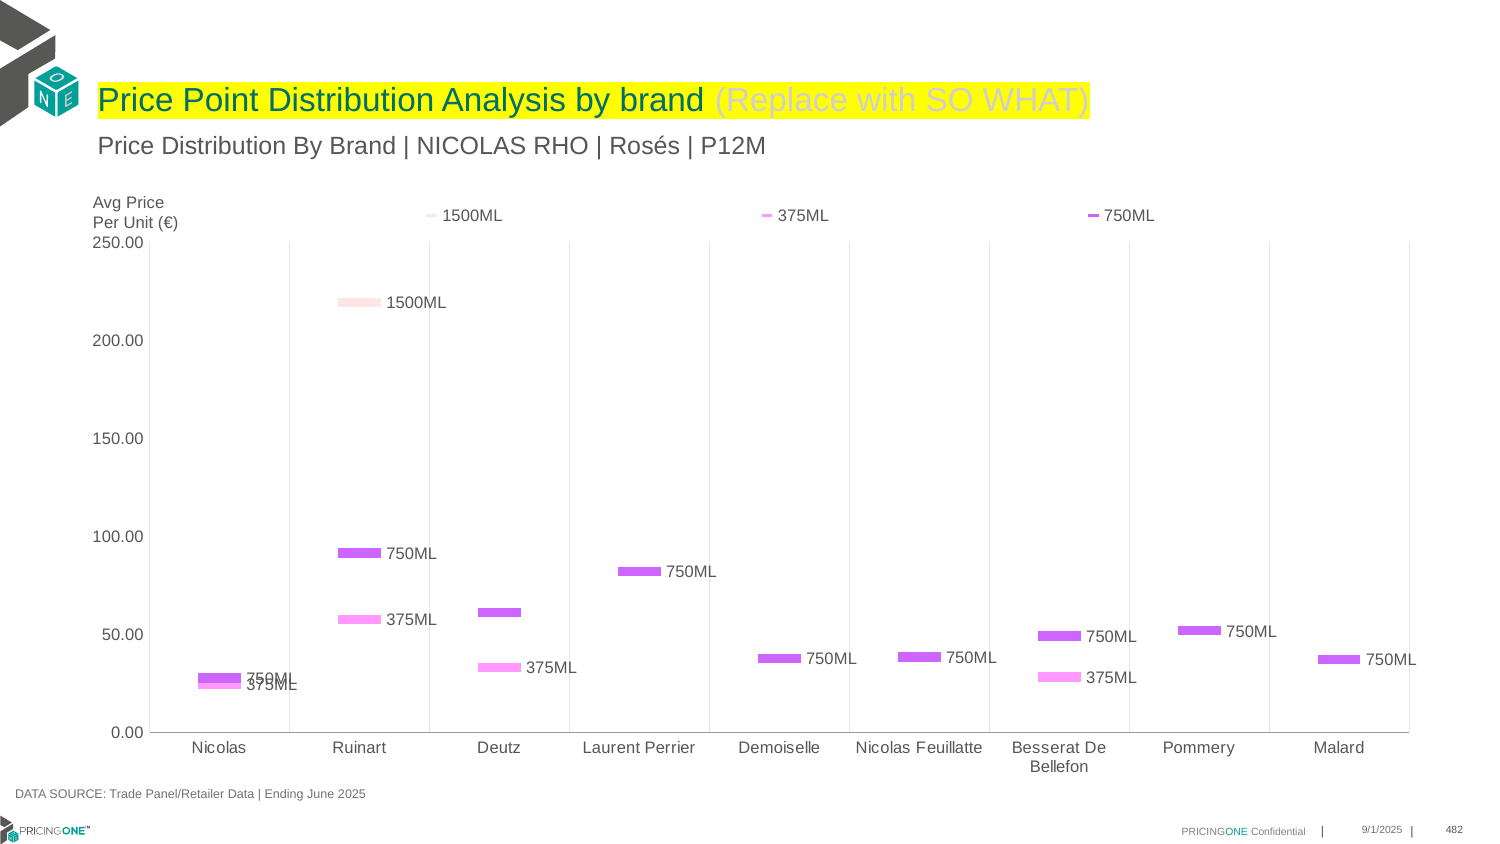

# Price Point Distribution Analysis by brand (Replace with SO WHAT)
Price Distribution By Brand | NICOLAS RHO | Rosés | P12M

### Chart

| Category | 1500ML | 375ML | 750ML |
|---|---|---|---|
| Nicolas | None | 24.4409 | 27.6305 |
| Ruinart | 219.0 | 57.4825 | 91.3648 |
| Deutz | None | 33.0921 | 61.192 |
| Laurent Perrier | None | None | 81.9251 |
| Demoiselle | None | None | 37.705 |
| Nicolas Feuillatte | None | None | 38.341 |
| Besserat De Bellefon | None | 28.2824 | 49.0447 |
| Pommery | None | None | 51.7834 |
| Malard | None | None | 37.1636 |
Avg Price
Per Unit (€)
DATA SOURCE: Trade Panel/Retailer Data | Ending June 2025
9/1/2025
482